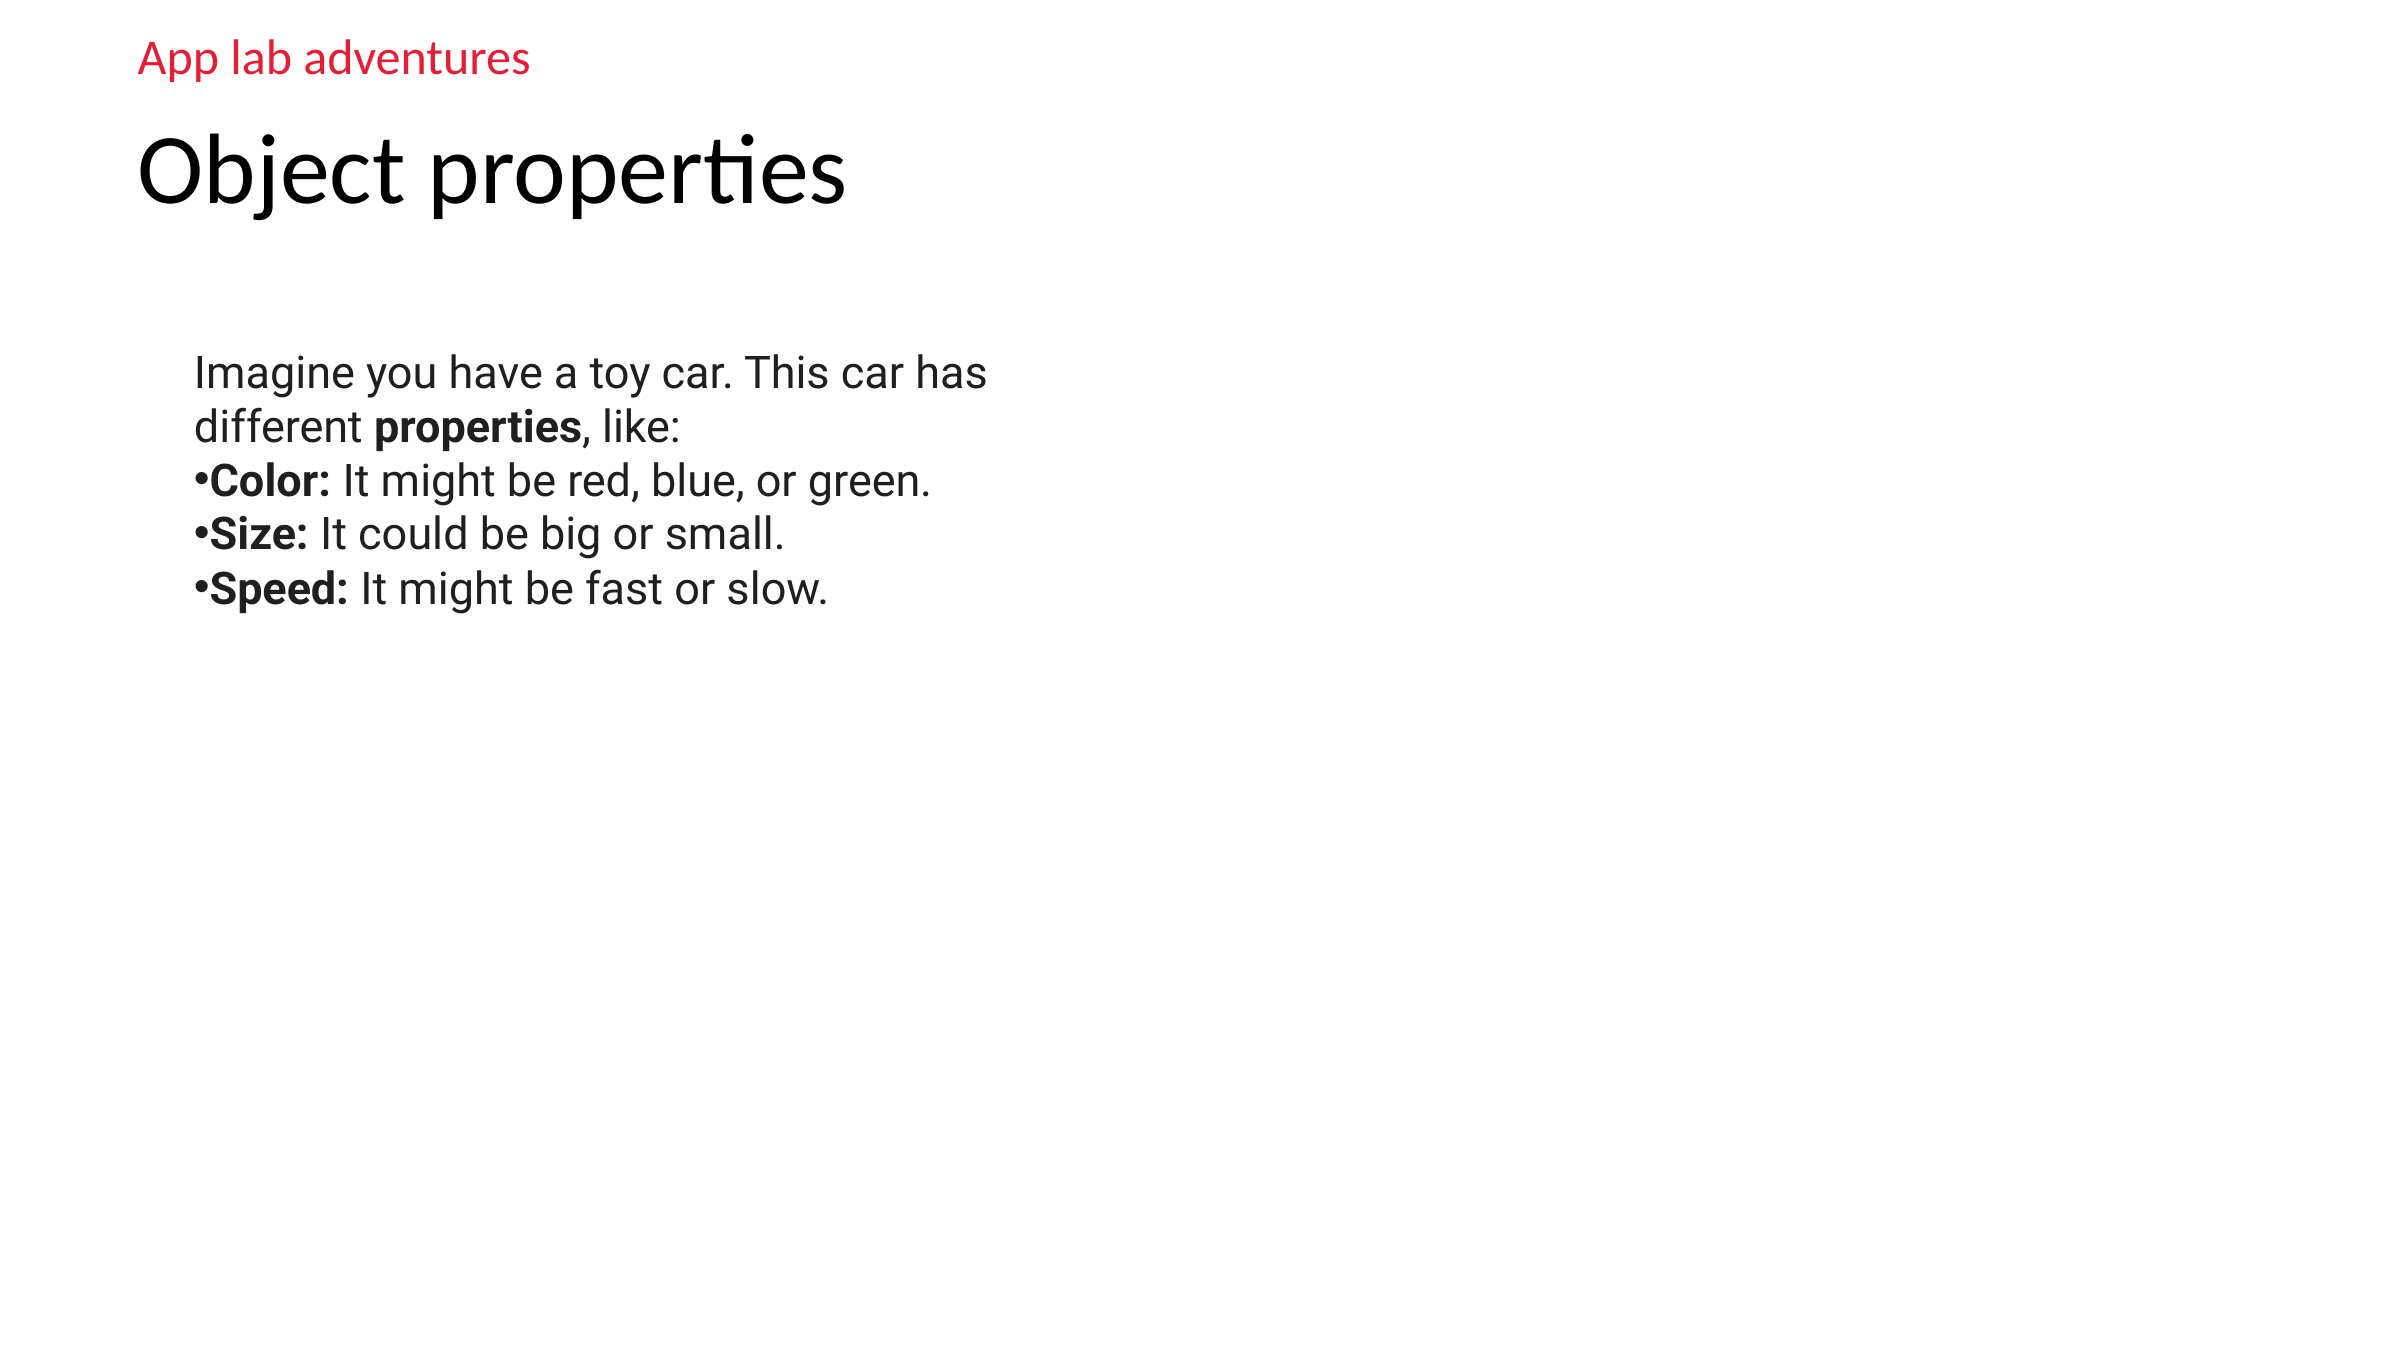

App lab adventures
Object properties
Imagine you have a toy car. This car has different properties, like:
Color: It might be red, blue, or green.
Size: It could be big or small.
Speed: It might be fast or slow.